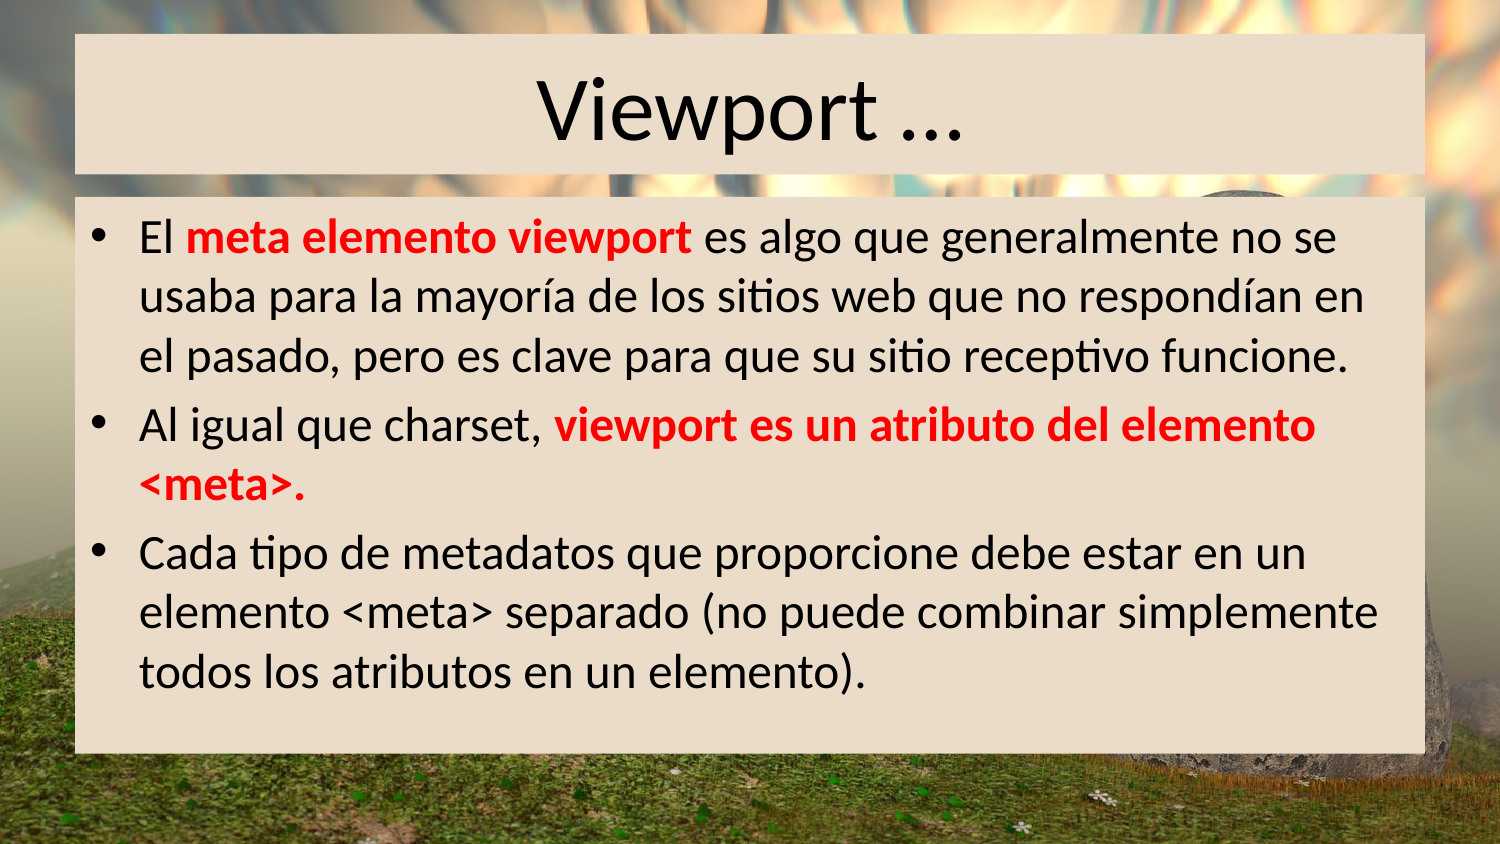

# Viewport …
El meta elemento viewport es algo que generalmente no se usaba para la mayoría de los sitios web que no respondían en el pasado, pero es clave para que su sitio receptivo funcione.
Al igual que charset, viewport es un atributo del elemento <meta>.
Cada tipo de metadatos que proporcione debe estar en un elemento <meta> separado (no puede combinar simplemente todos los atributos en un elemento).